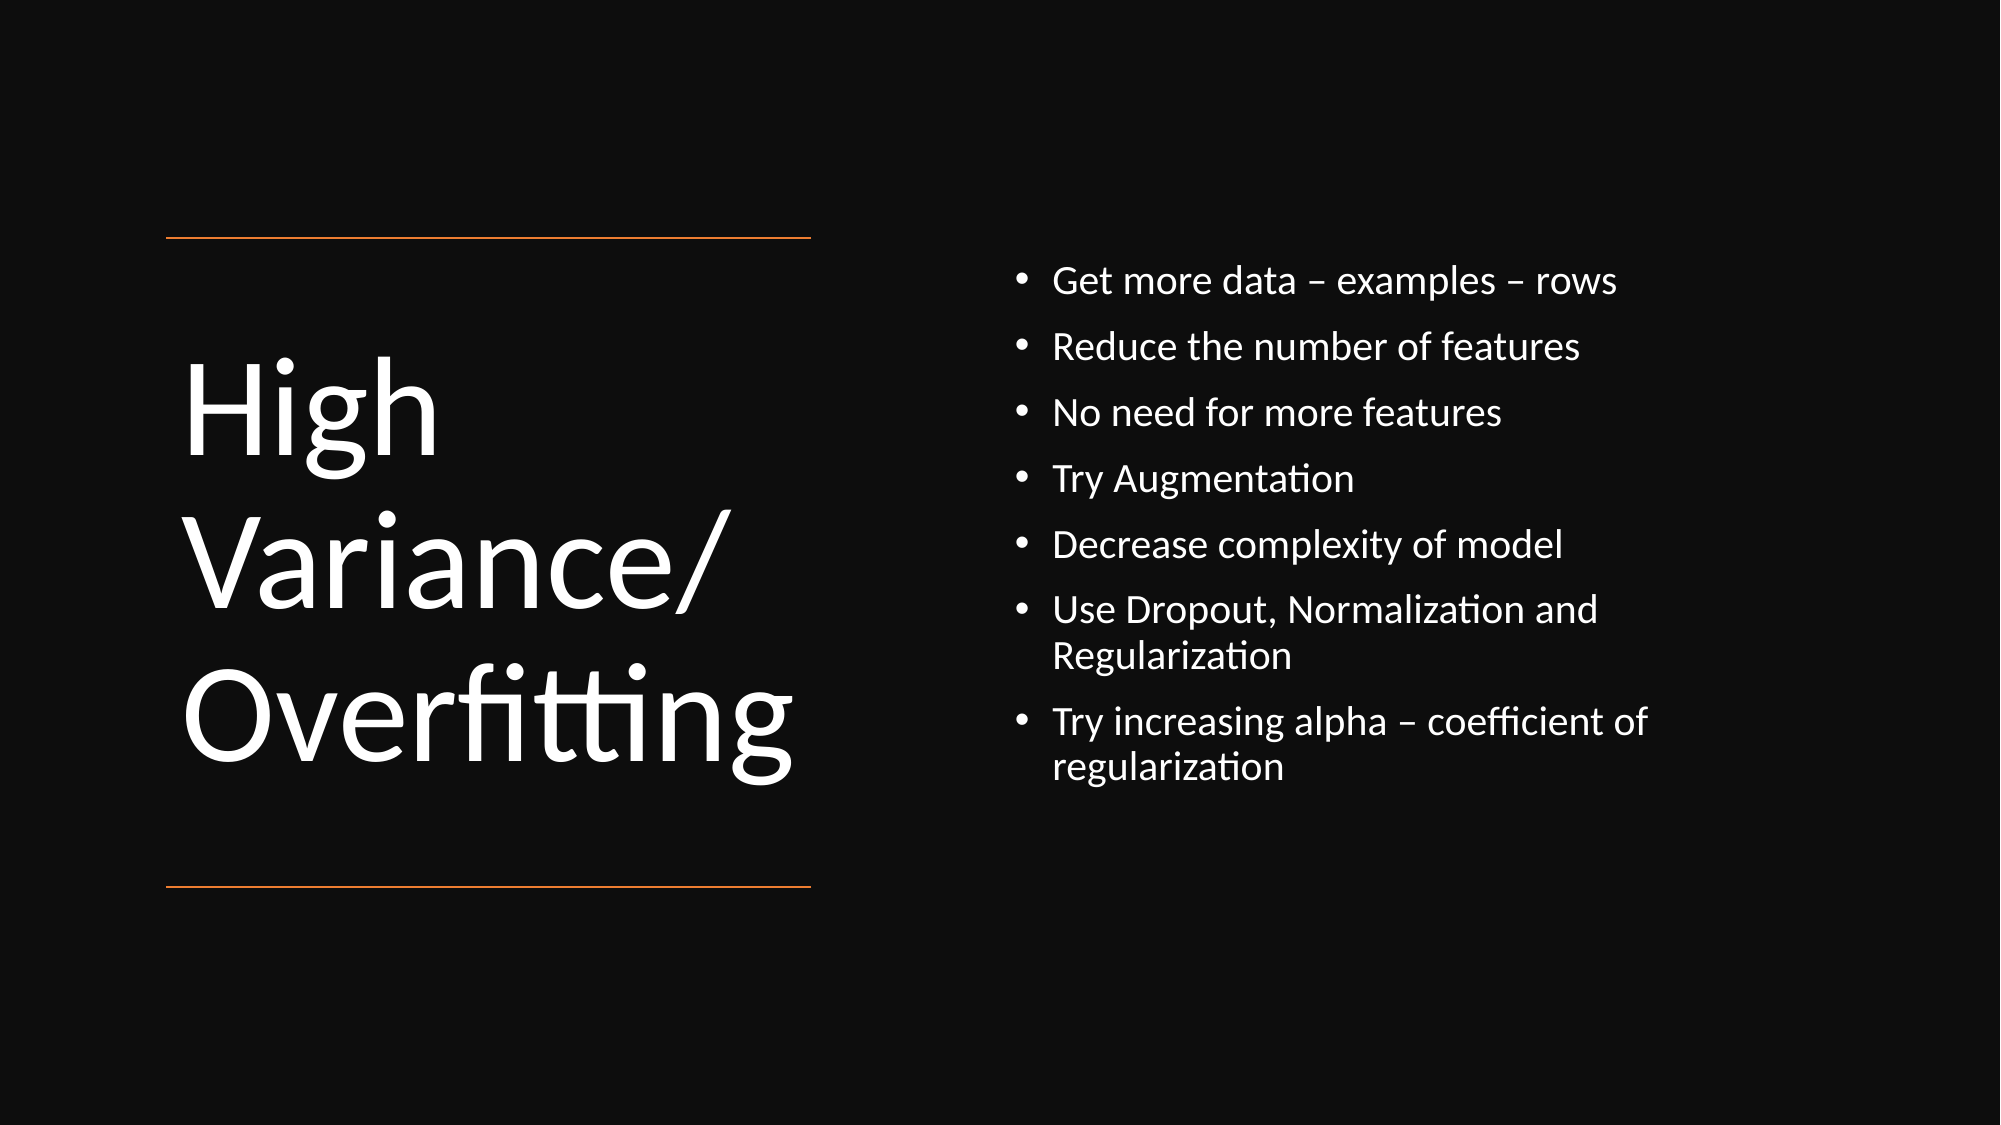

Get more data – examples – rows
Reduce the number of features
No need for more features
Try Augmentation
Decrease complexity of model
Use Dropout, Normalization and Regularization
Try increasing alpha – coefficient of regularization

# High Variance/ Overfitting